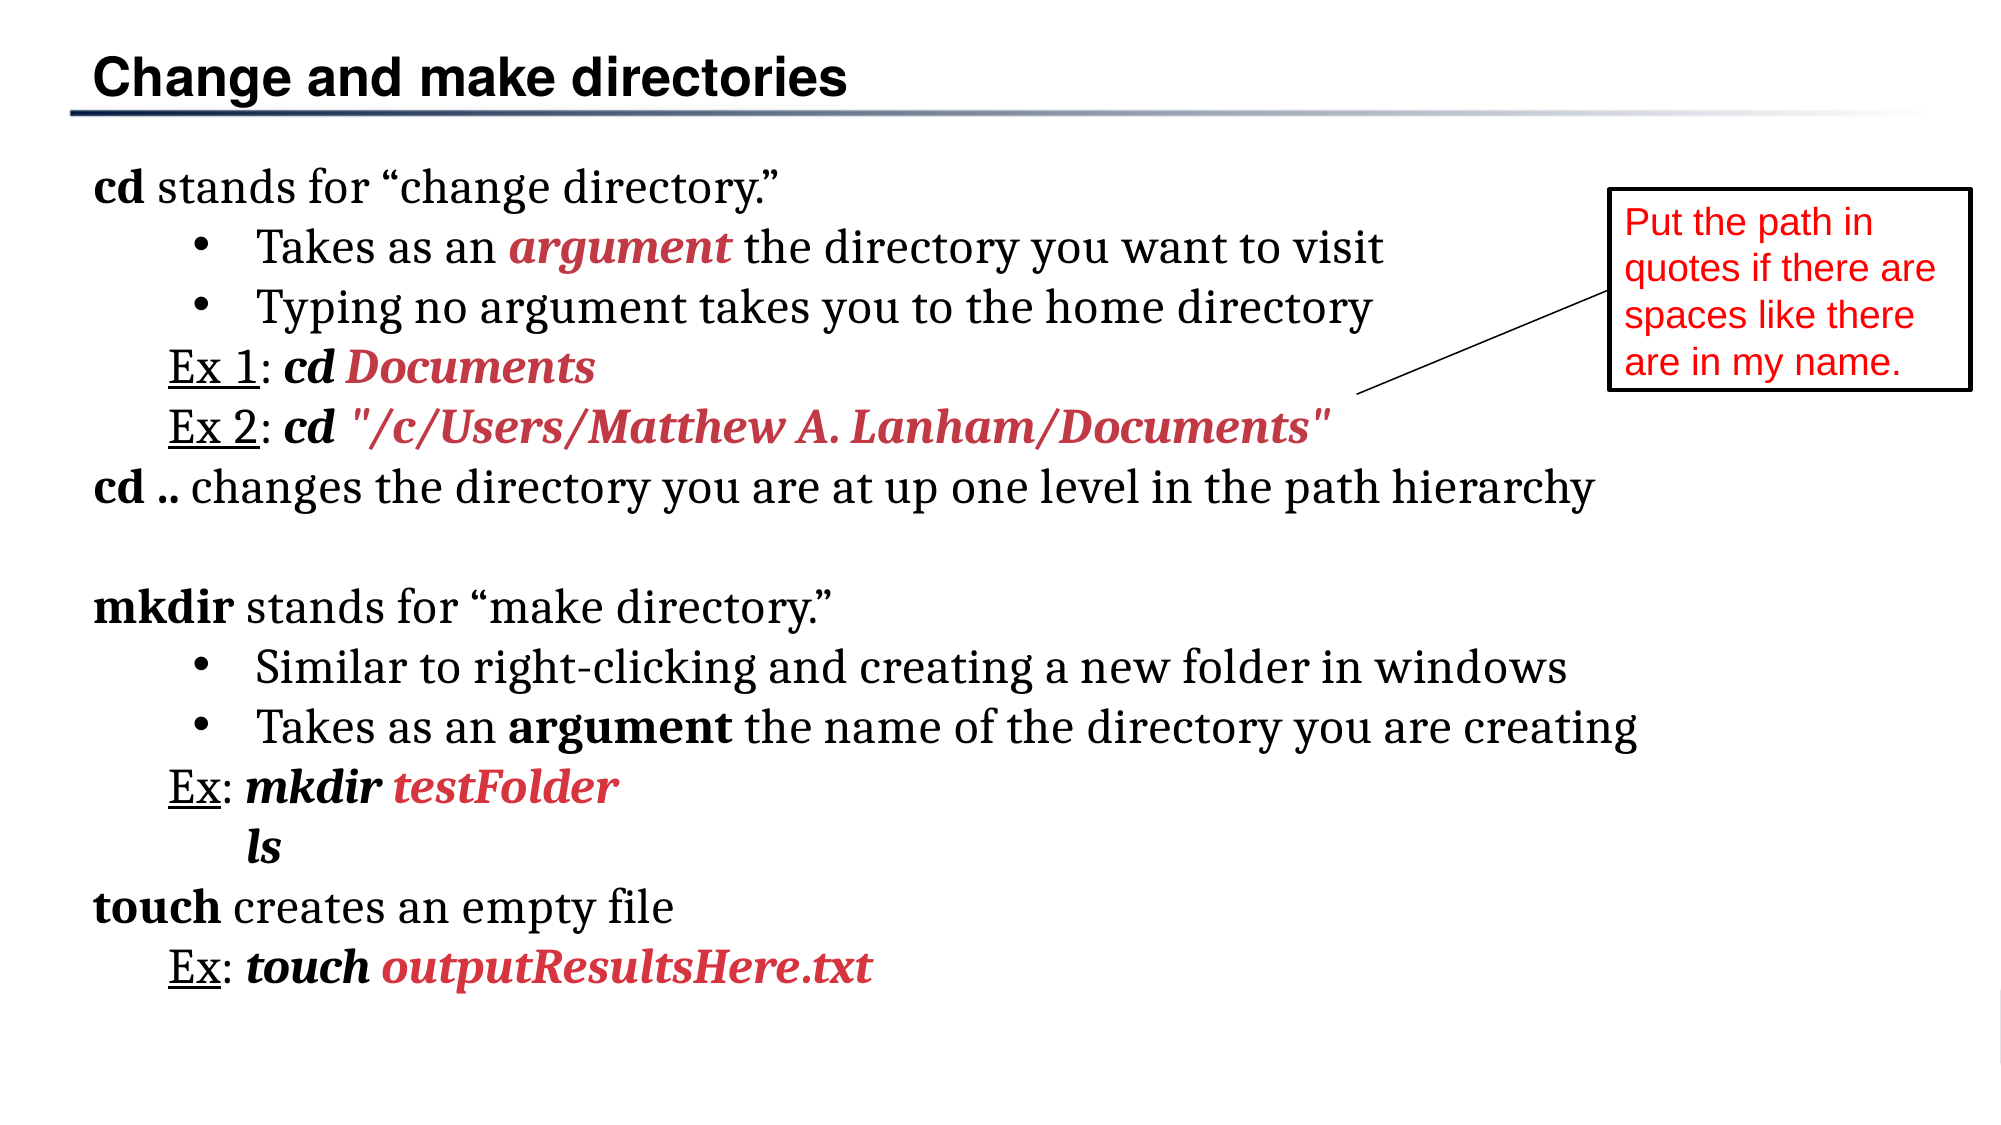

Change and make directories
cd stands for “change directory.”
Takes as an argument the directory you want to visit
Typing no argument takes you to the home directory
Ex 1: cd Documents
Ex 2: cd "/c/Users/Matthew A. Lanham/Documents"
cd .. changes the directory you are at up one level in the path hierarchy

mkdir stands for “make directory.”
Similar to right-clicking and creating a new folder in windows
Takes as an argument the name of the directory you are creating
Ex: mkdir testFolder
       ls
touch creates an empty file
Ex: touch outputResultsHere.txt

Put the path in quotes if there are spaces like there are in my name.